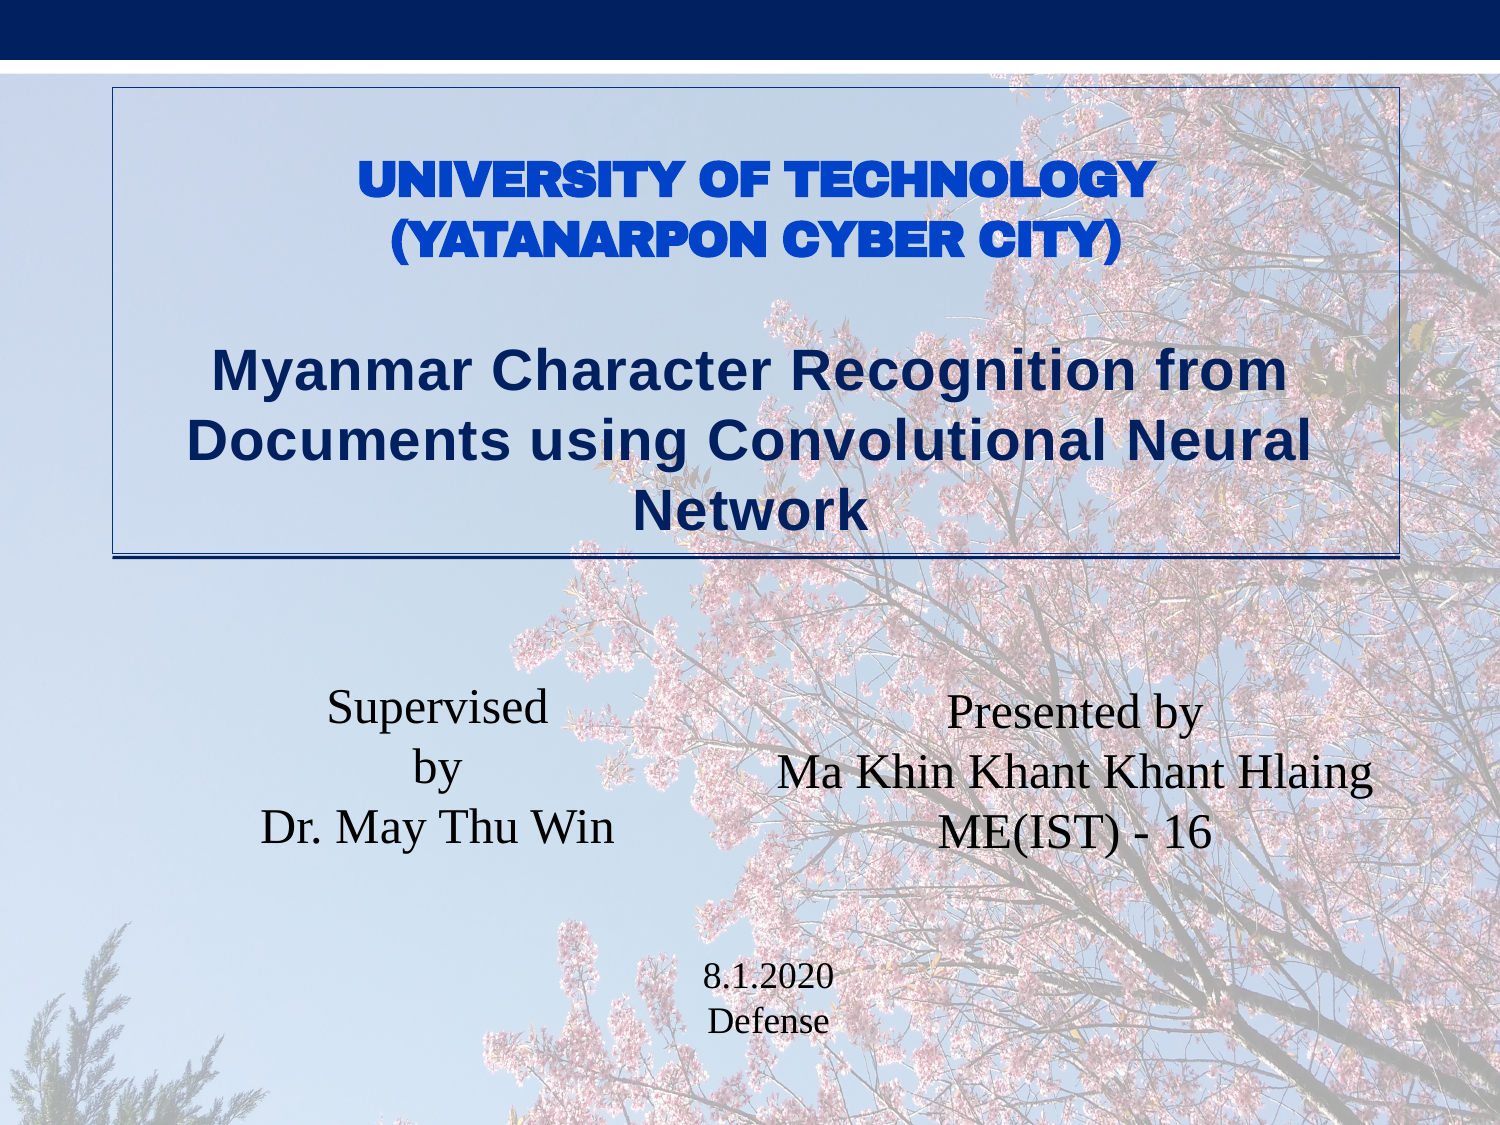

# University of Technology (yatanarpon cyber city)
Myanmar Character Recognition from Documents using Convolutional Neural Network
Supervised
by
Dr. May Thu Win

Presented by
Ma Khin Khant Khant Hlaing
ME(IST) - 16

8.1.2020
Defense